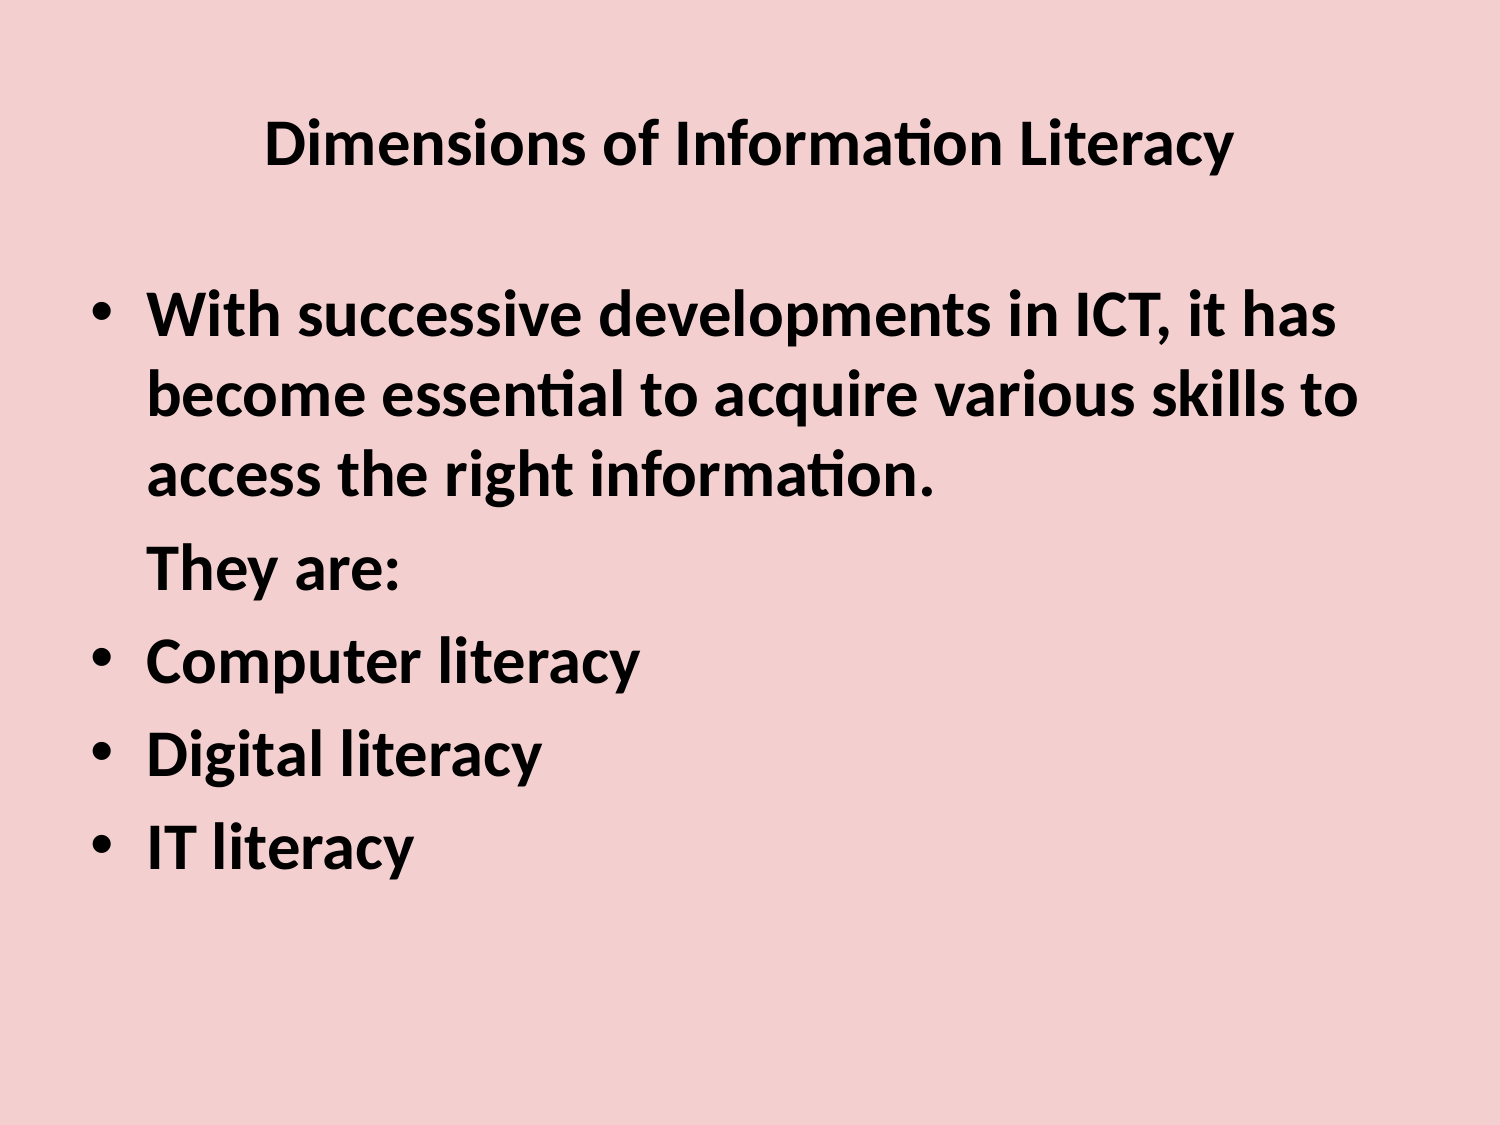

# Dimensions of Information Literacy
With successive developments in ICT, it has become essential to acquire various skills to access the right information.
	They are:
Computer literacy
Digital literacy
IT literacy